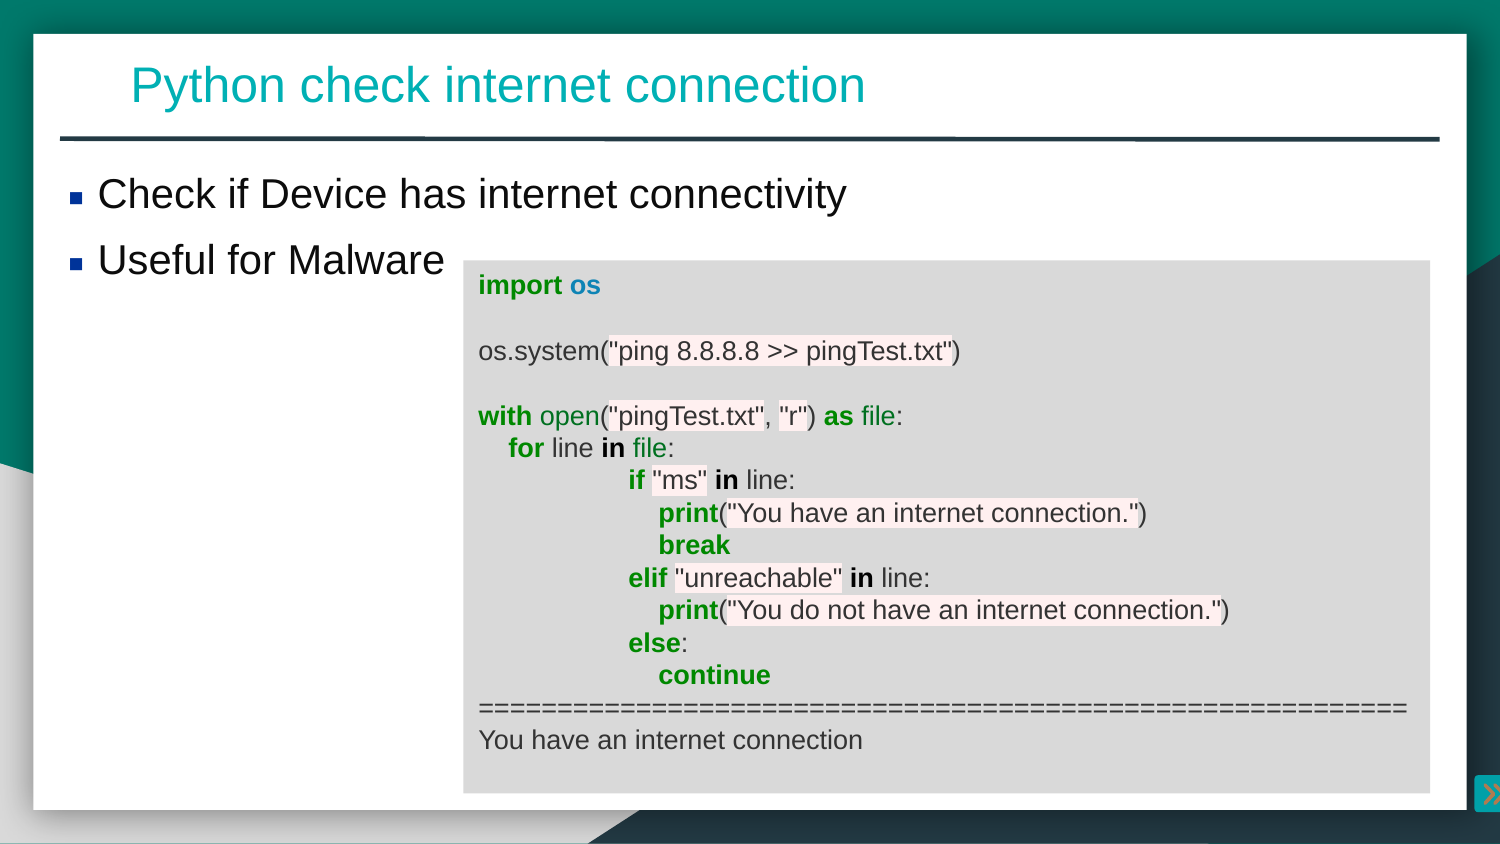

Python check internet connection
Check if Device has internet connectivity
Useful for Malware
import os

os.system("ping 8.8.8.8 >> pingTest.txt")

with open("pingTest.txt", "r") as file:
    for line in file:
	if "ms" in line:
	    print("You have an internet connection.")
	    break
	elif "unreachable" in line:
	    print("You do not have an internet connection.")
	else:
	    continue
===========================================================
You have an internet connection